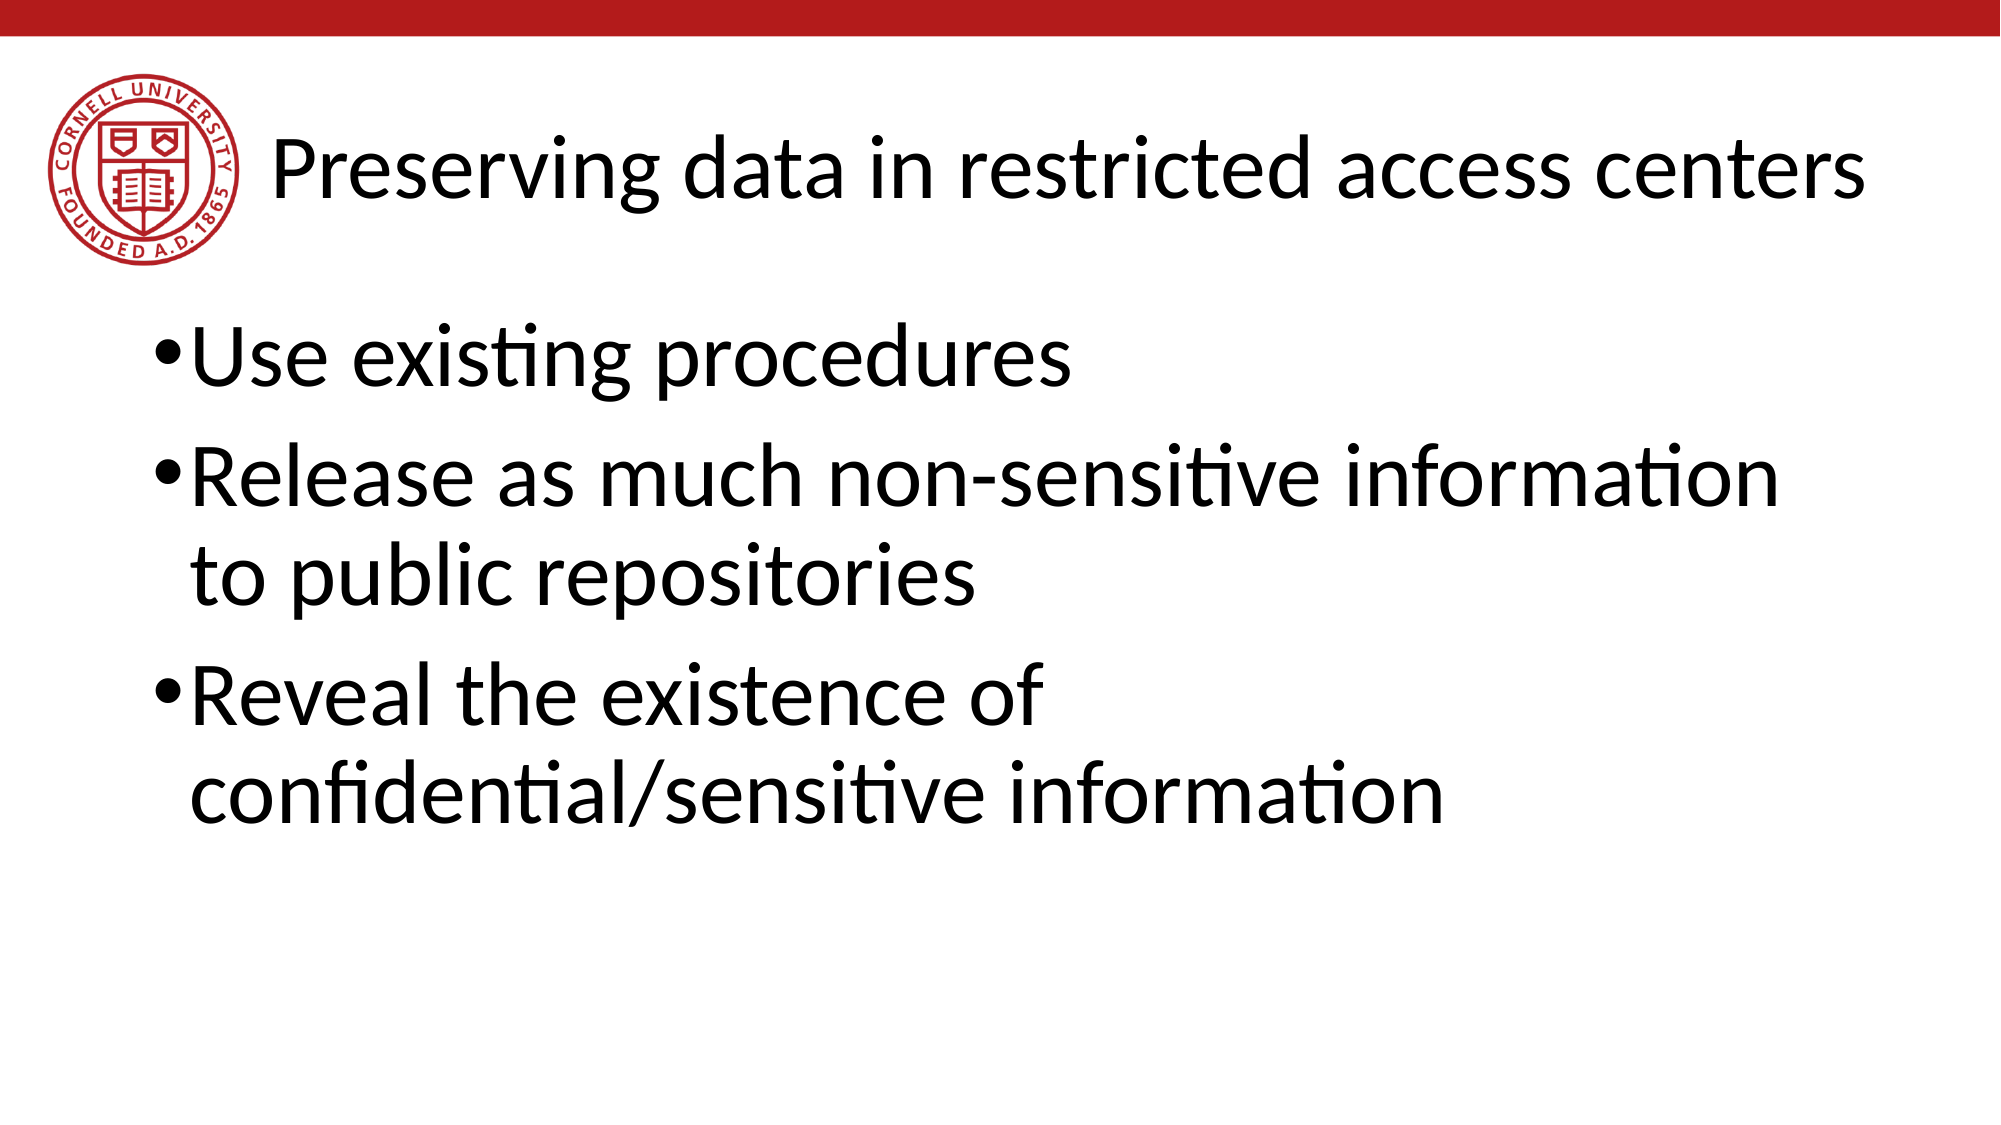

# Preserving data in restricted access centers
Use existing procedures
Release as much non-sensitive information to public repositories
Reveal the existence of confidential/sensitive information